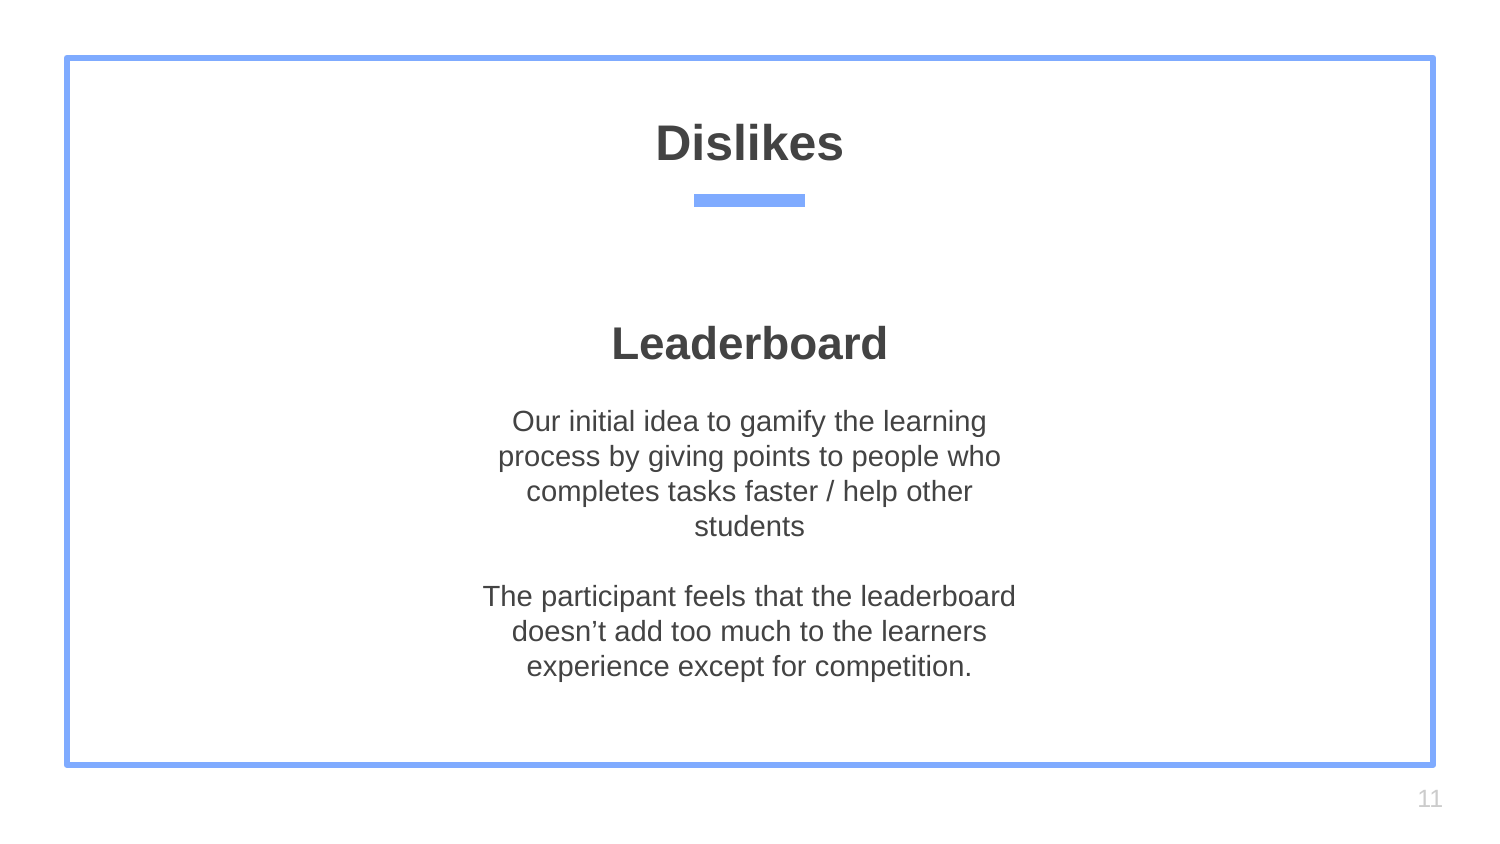

# Dislikes
Leaderboard
Our initial idea to gamify the learning process by giving points to people who completes tasks faster / help other students

The participant feels that the leaderboard doesn’t add too much to the learners experience except for competition.
11